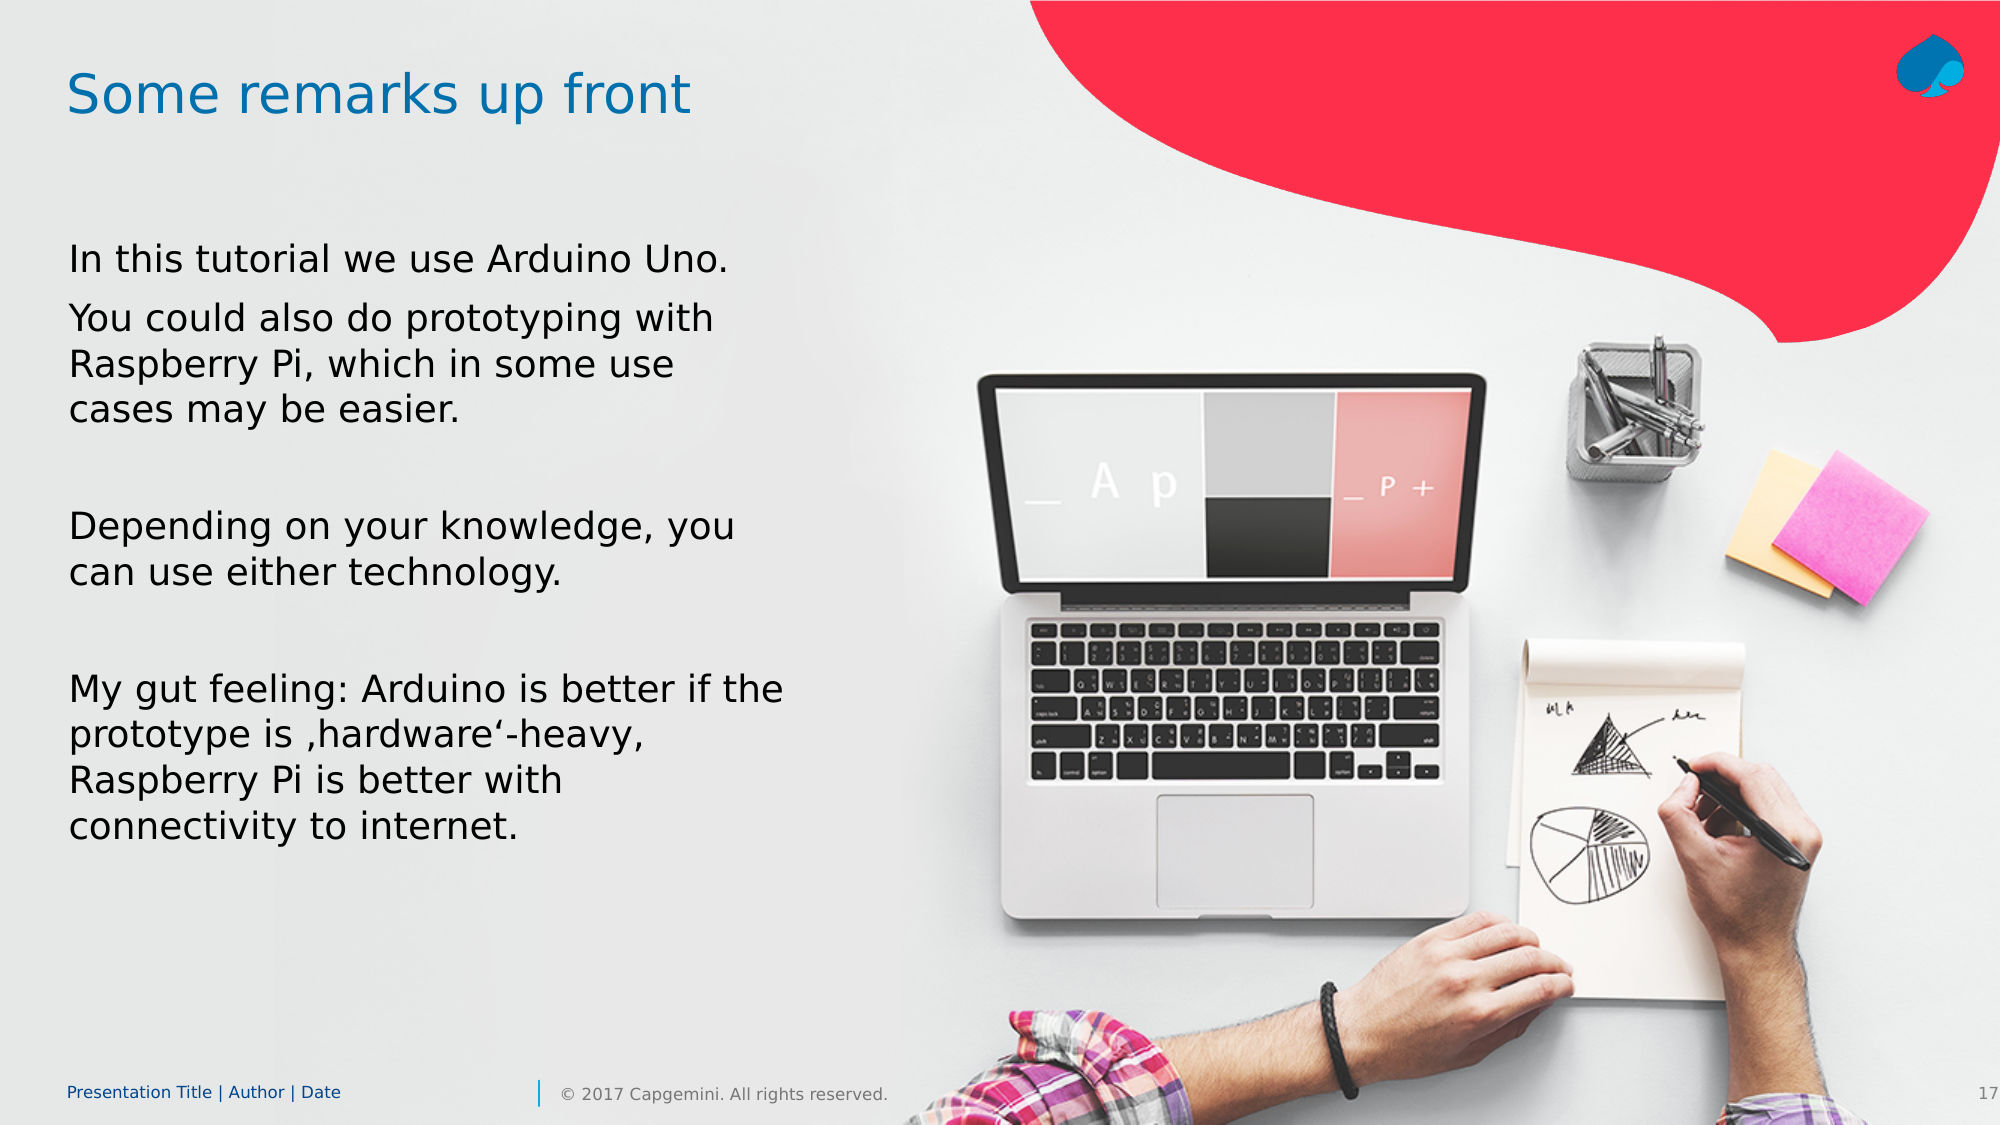

# Some remarks up front
In this tutorial we use Arduino Uno.
You could also do prototyping with Raspberry Pi, which in some use cases may be easier.

Depending on your knowledge, you can use either technology.

My gut feeling: Arduino is better if the prototype is ‚hardware‘-heavy, Raspberry Pi is better with connectivity to internet.